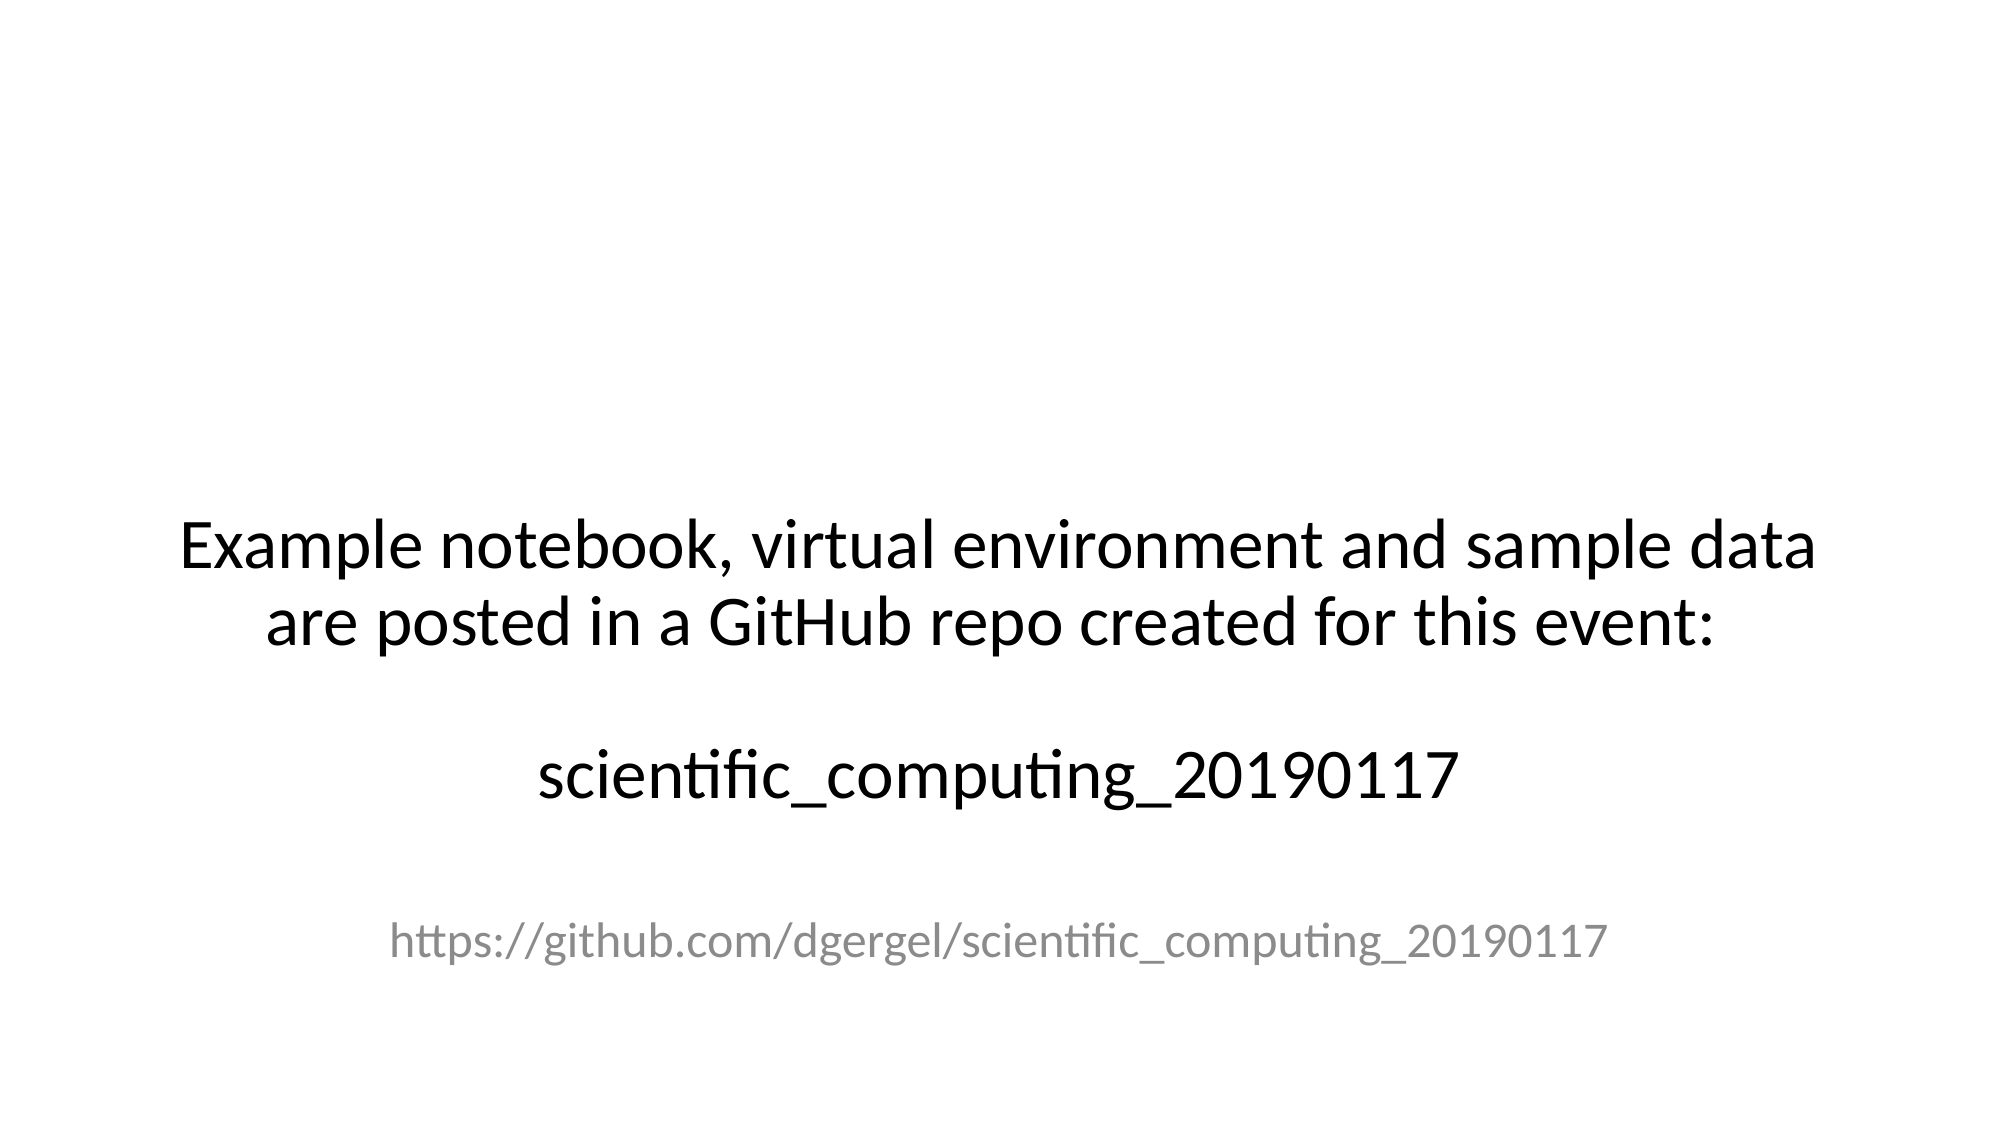

# Example notebook, virtual environment and sample data are posted in a GitHub repo created for this event: scientific_computing_20190117
https://github.com/dgergel/scientific_computing_20190117